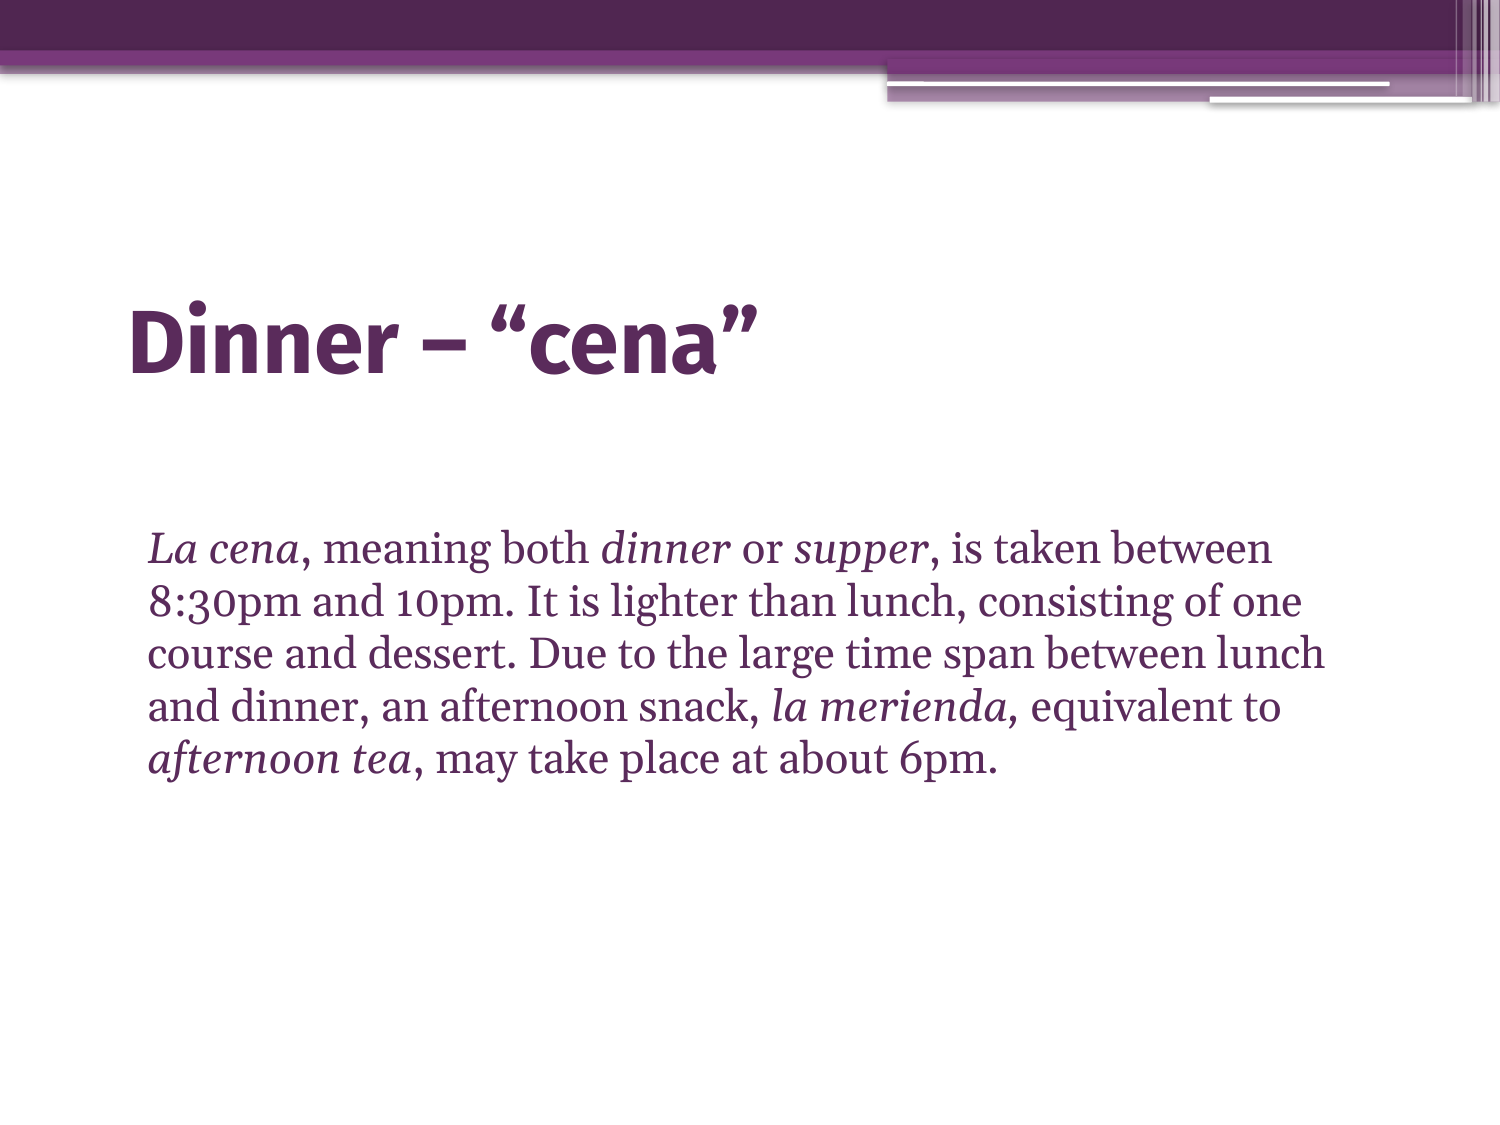

# Dinner – “cena”
La cena, meaning both dinner or supper, is taken between 8:30pm and 10pm. It is lighter than lunch, consisting of one course and dessert. Due to the large time span between lunch and dinner, an afternoon snack, la merienda, equivalent to afternoon tea, may take place at about 6pm.